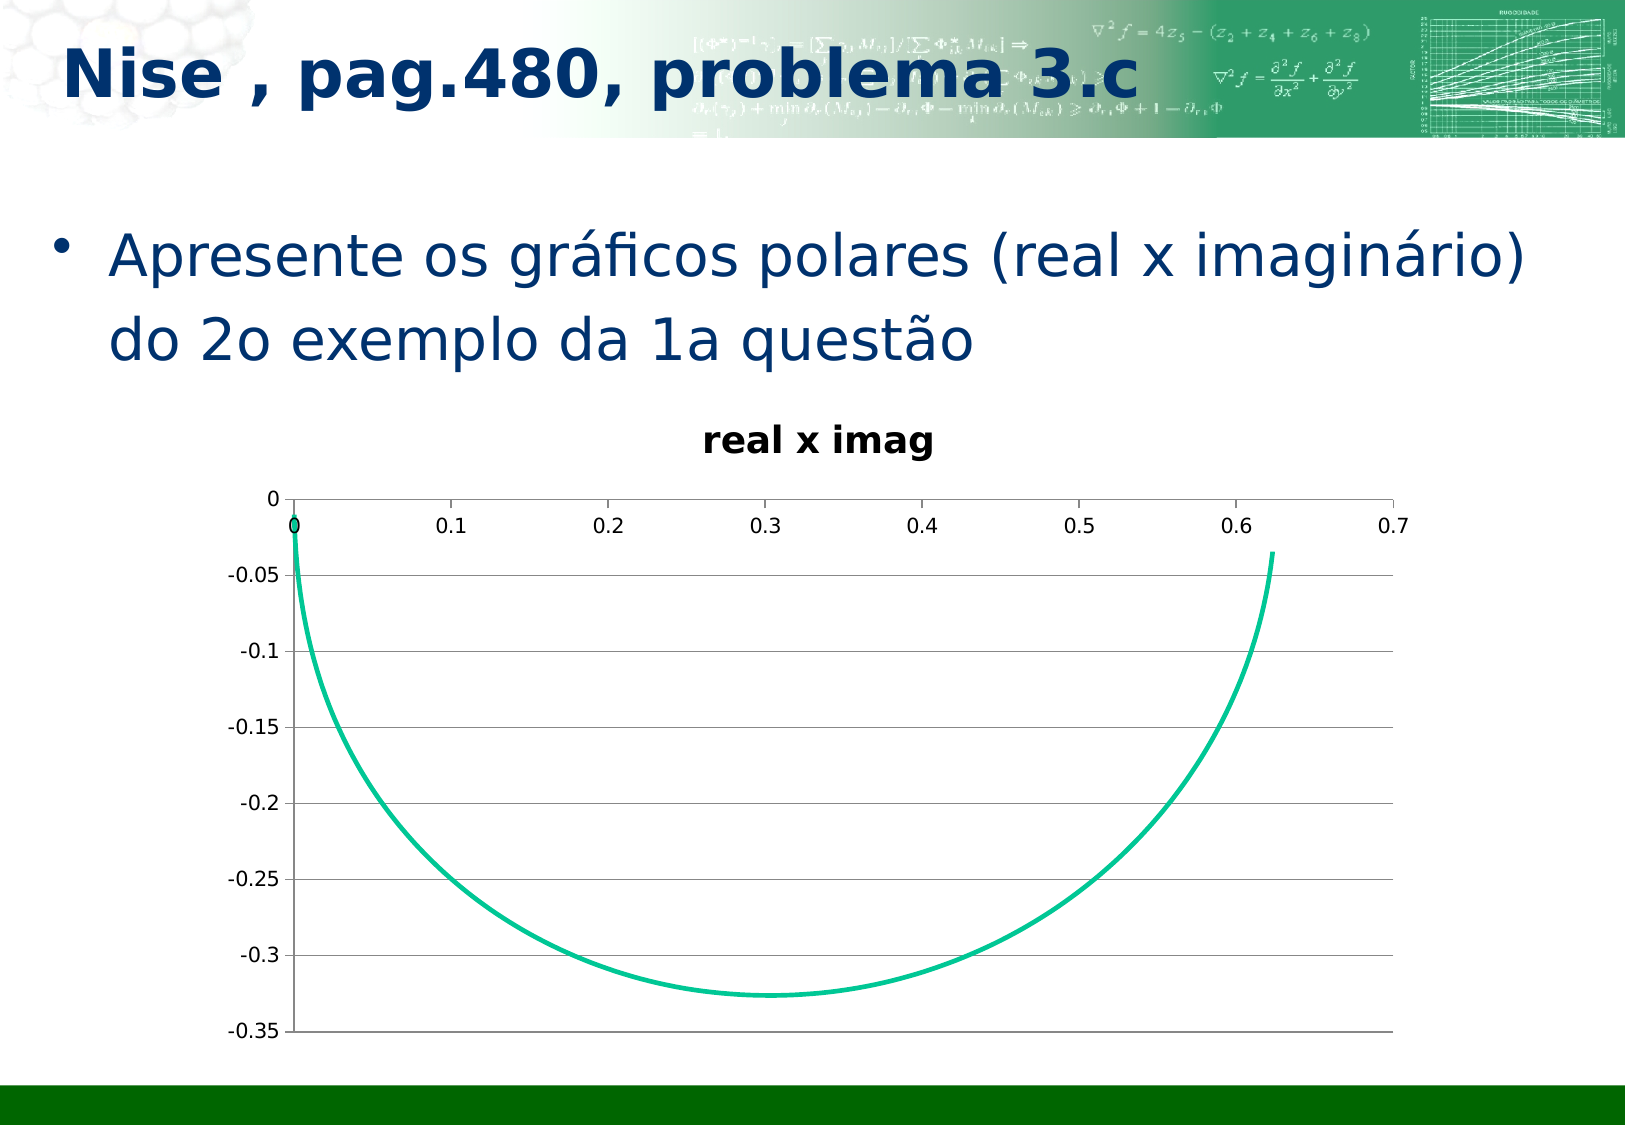

# Nise , pag.480, problema 3.c
Apresente os gráficos polares (real x imaginário) do 2o exemplo da 1a questão

### Chart: real x imag

| Category | imag |
|---|---|